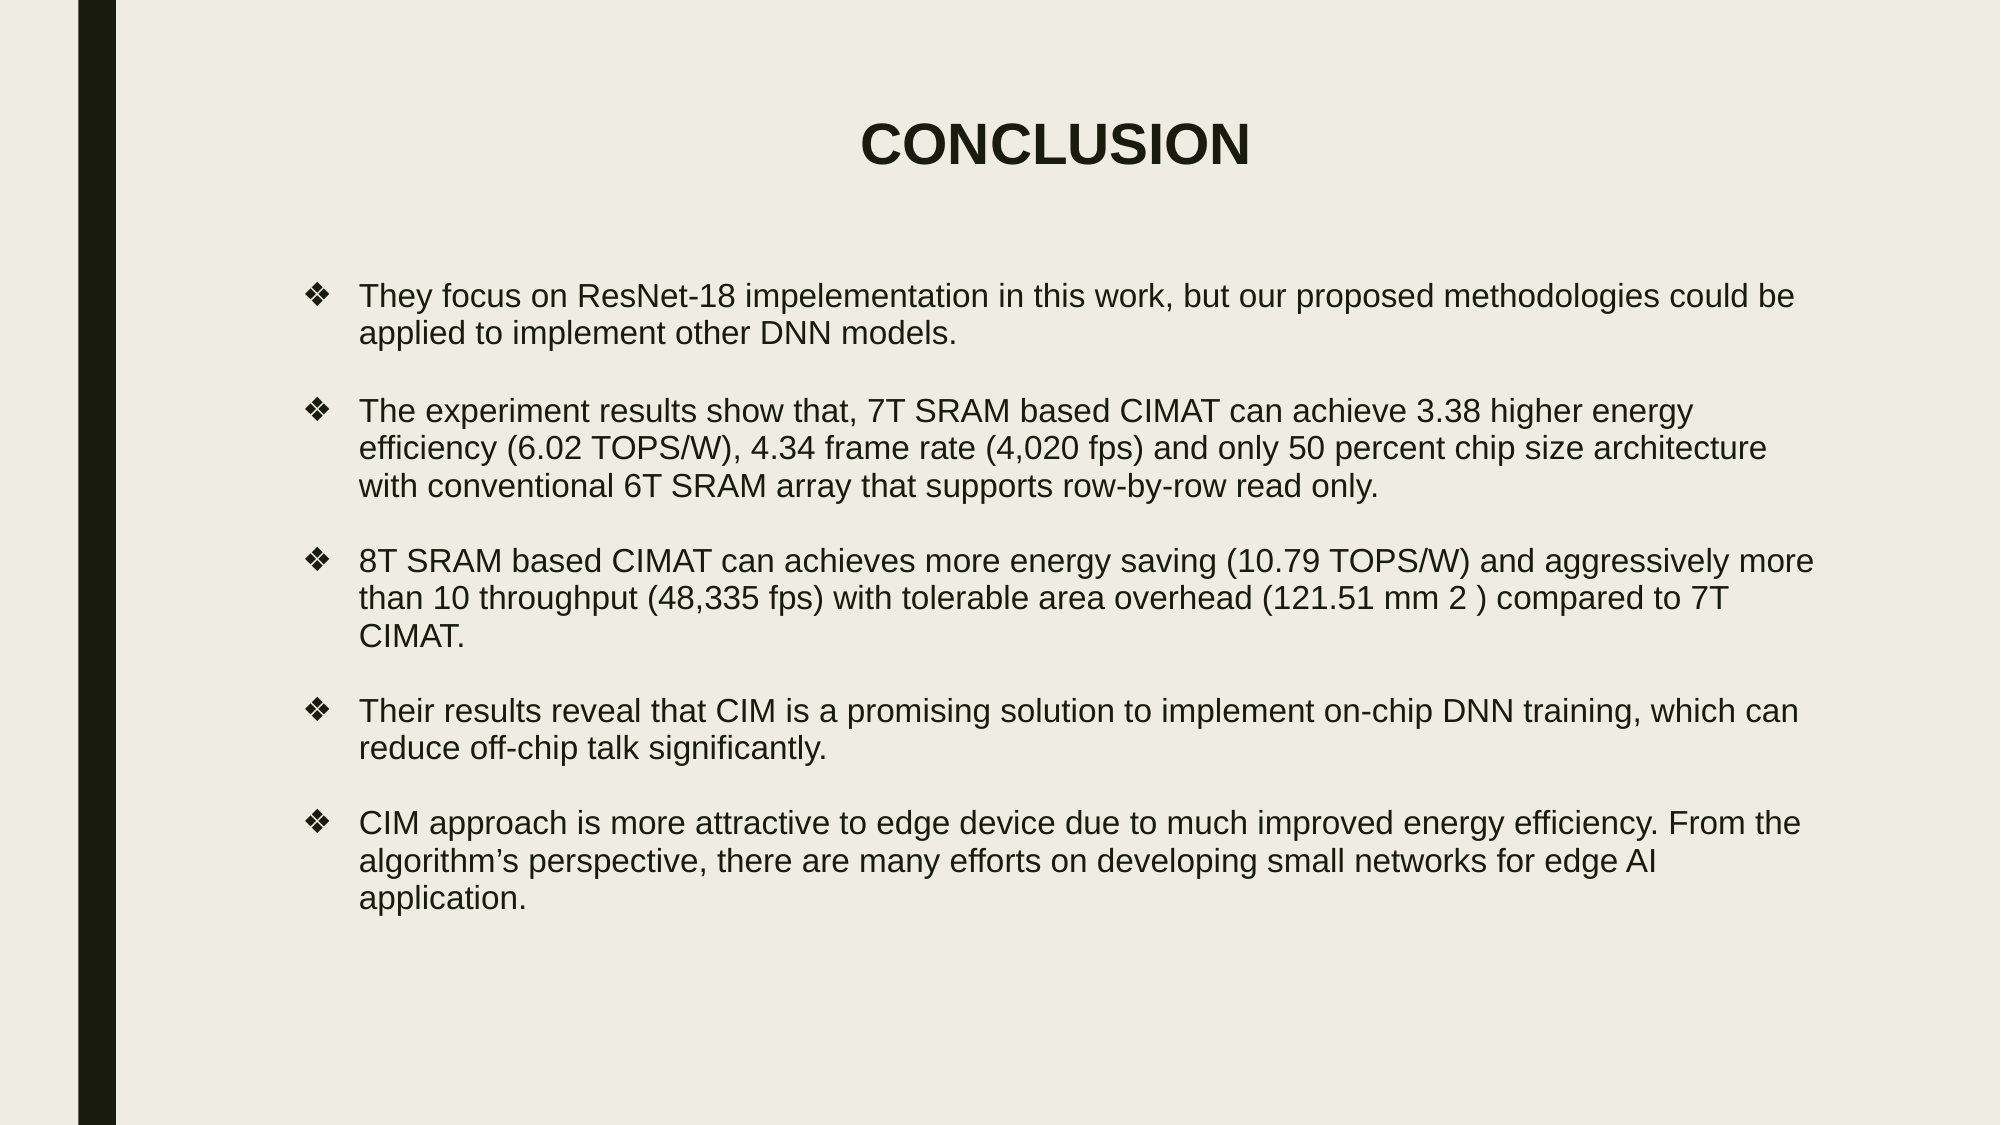

# CONCLUSION
They focus on ResNet-18 impelementation in this work, but our proposed methodologies could be applied to implement other DNN models.
The experiment results show that, 7T SRAM based CIMAT can achieve 3.38 higher energy efficiency (6.02 TOPS/W), 4.34 frame rate (4,020 fps) and only 50 percent chip size architecture with conventional 6T SRAM array that supports row-by-row read only.
8T SRAM based CIMAT can achieves more energy saving (10.79 TOPS/W) and aggressively more than 10 throughput (48,335 fps) with tolerable area overhead (121.51 mm 2 ) compared to 7T CIMAT.
Their results reveal that CIM is a promising solution to implement on-chip DNN training, which can reduce off-chip talk significantly.
CIM approach is more attractive to edge device due to much improved energy efficiency. From the algorithm’s perspective, there are many efforts on developing small networks for edge AI application.